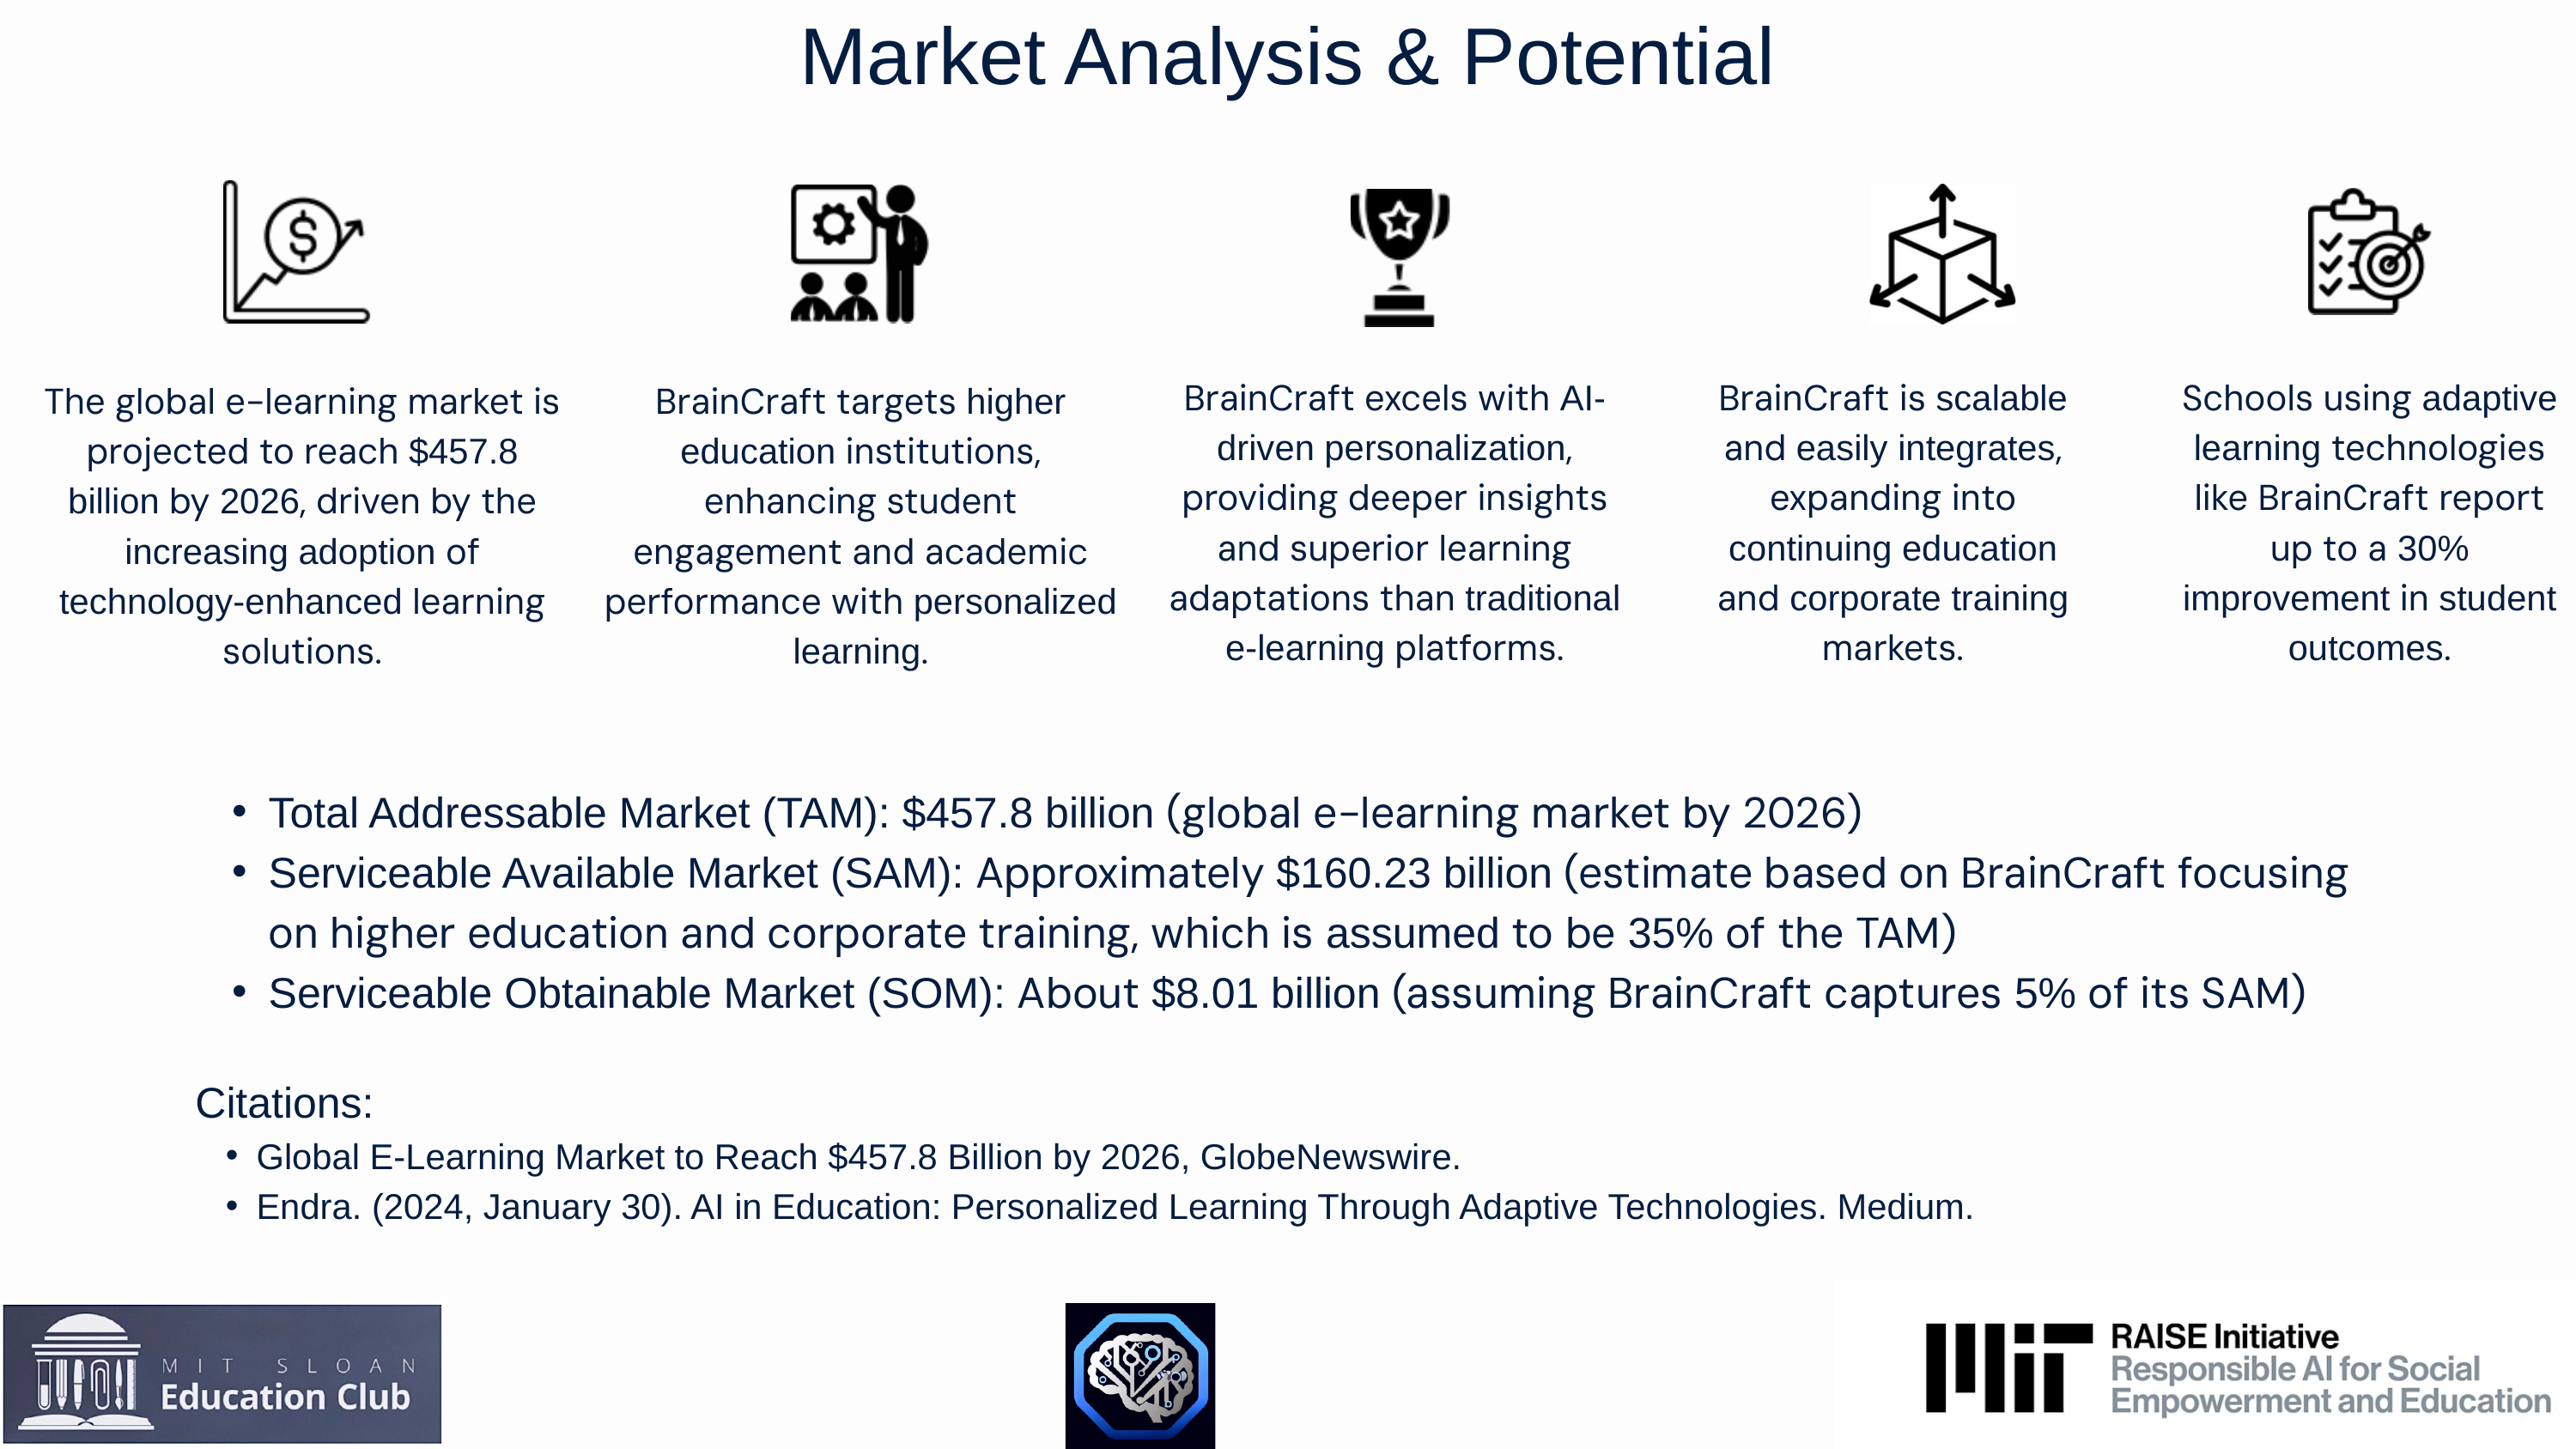

Market Analysis & Potential

BrainCraft excels with AI-driven personalization, providing deeper insights and superior learning adaptations than traditional e-learning platforms.
BrainCraft is scalable and easily integrates, expanding into continuing education and corporate training markets.
Schools using adaptive learning technologies like BrainCraft report up to a 30% improvement in student outcomes.
The global e-learning market is projected to reach $457.8 billion by 2026, driven by the increasing adoption of technology-enhanced learning solutions.
BrainCraft targets higher education institutions, enhancing student engagement and academic performance with personalized learning.
Total Addressable Market (TAM): $457.8 billion (global e-learning market by 2026)
Serviceable Available Market (SAM): Approximately $160.23 billion (estimate based on BrainCraft focusing on higher education and corporate training, which is assumed to be 35% of the TAM)
Serviceable Obtainable Market (SOM): About $8.01 billion (assuming BrainCraft captures 5% of its SAM)
Citations:
Global E-Learning Market to Reach $457.8 Billion by 2026, GlobeNewswire.
Endra. (2024, January 30). AI in Education: Personalized Learning Through Adaptive Technologies. Medium.